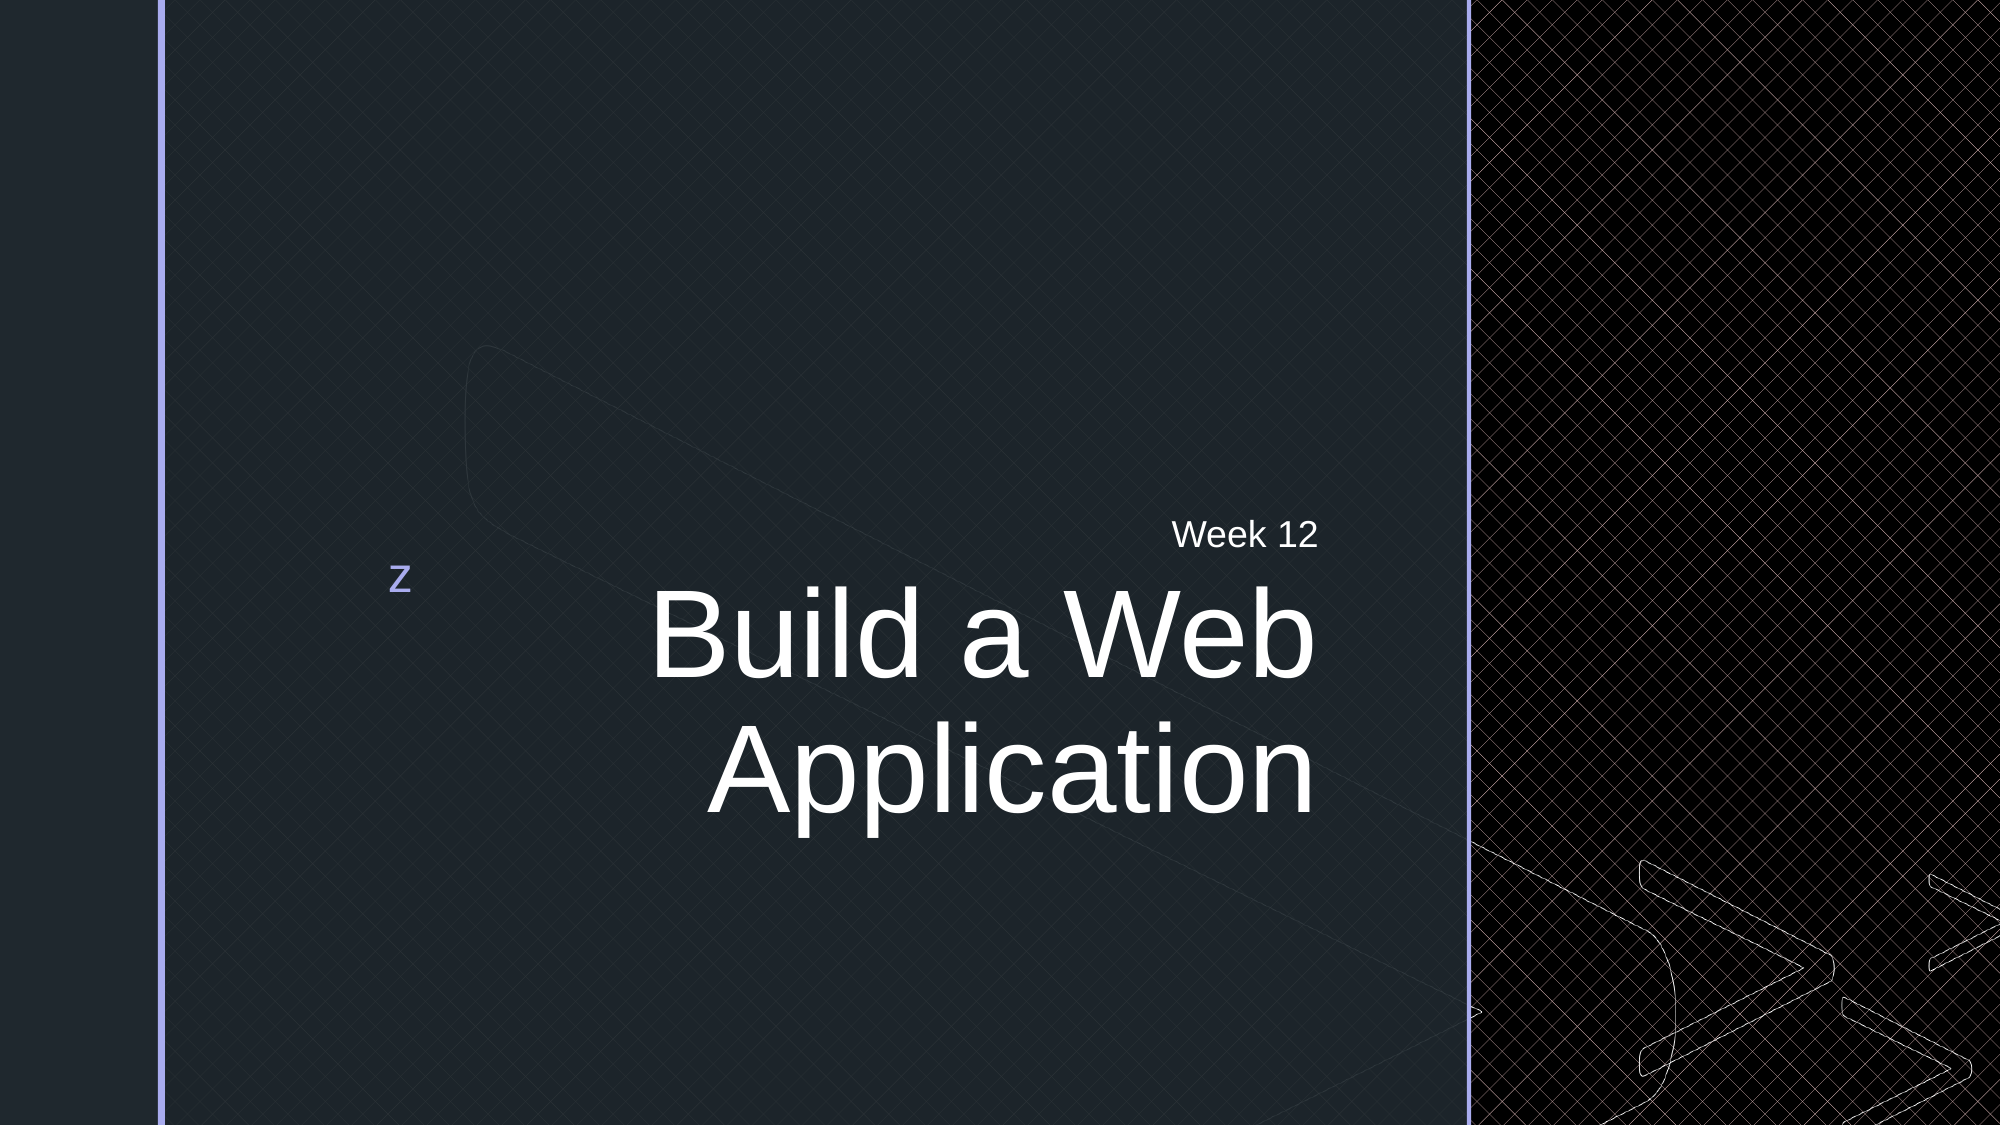

Week 12
# Build a Web Application